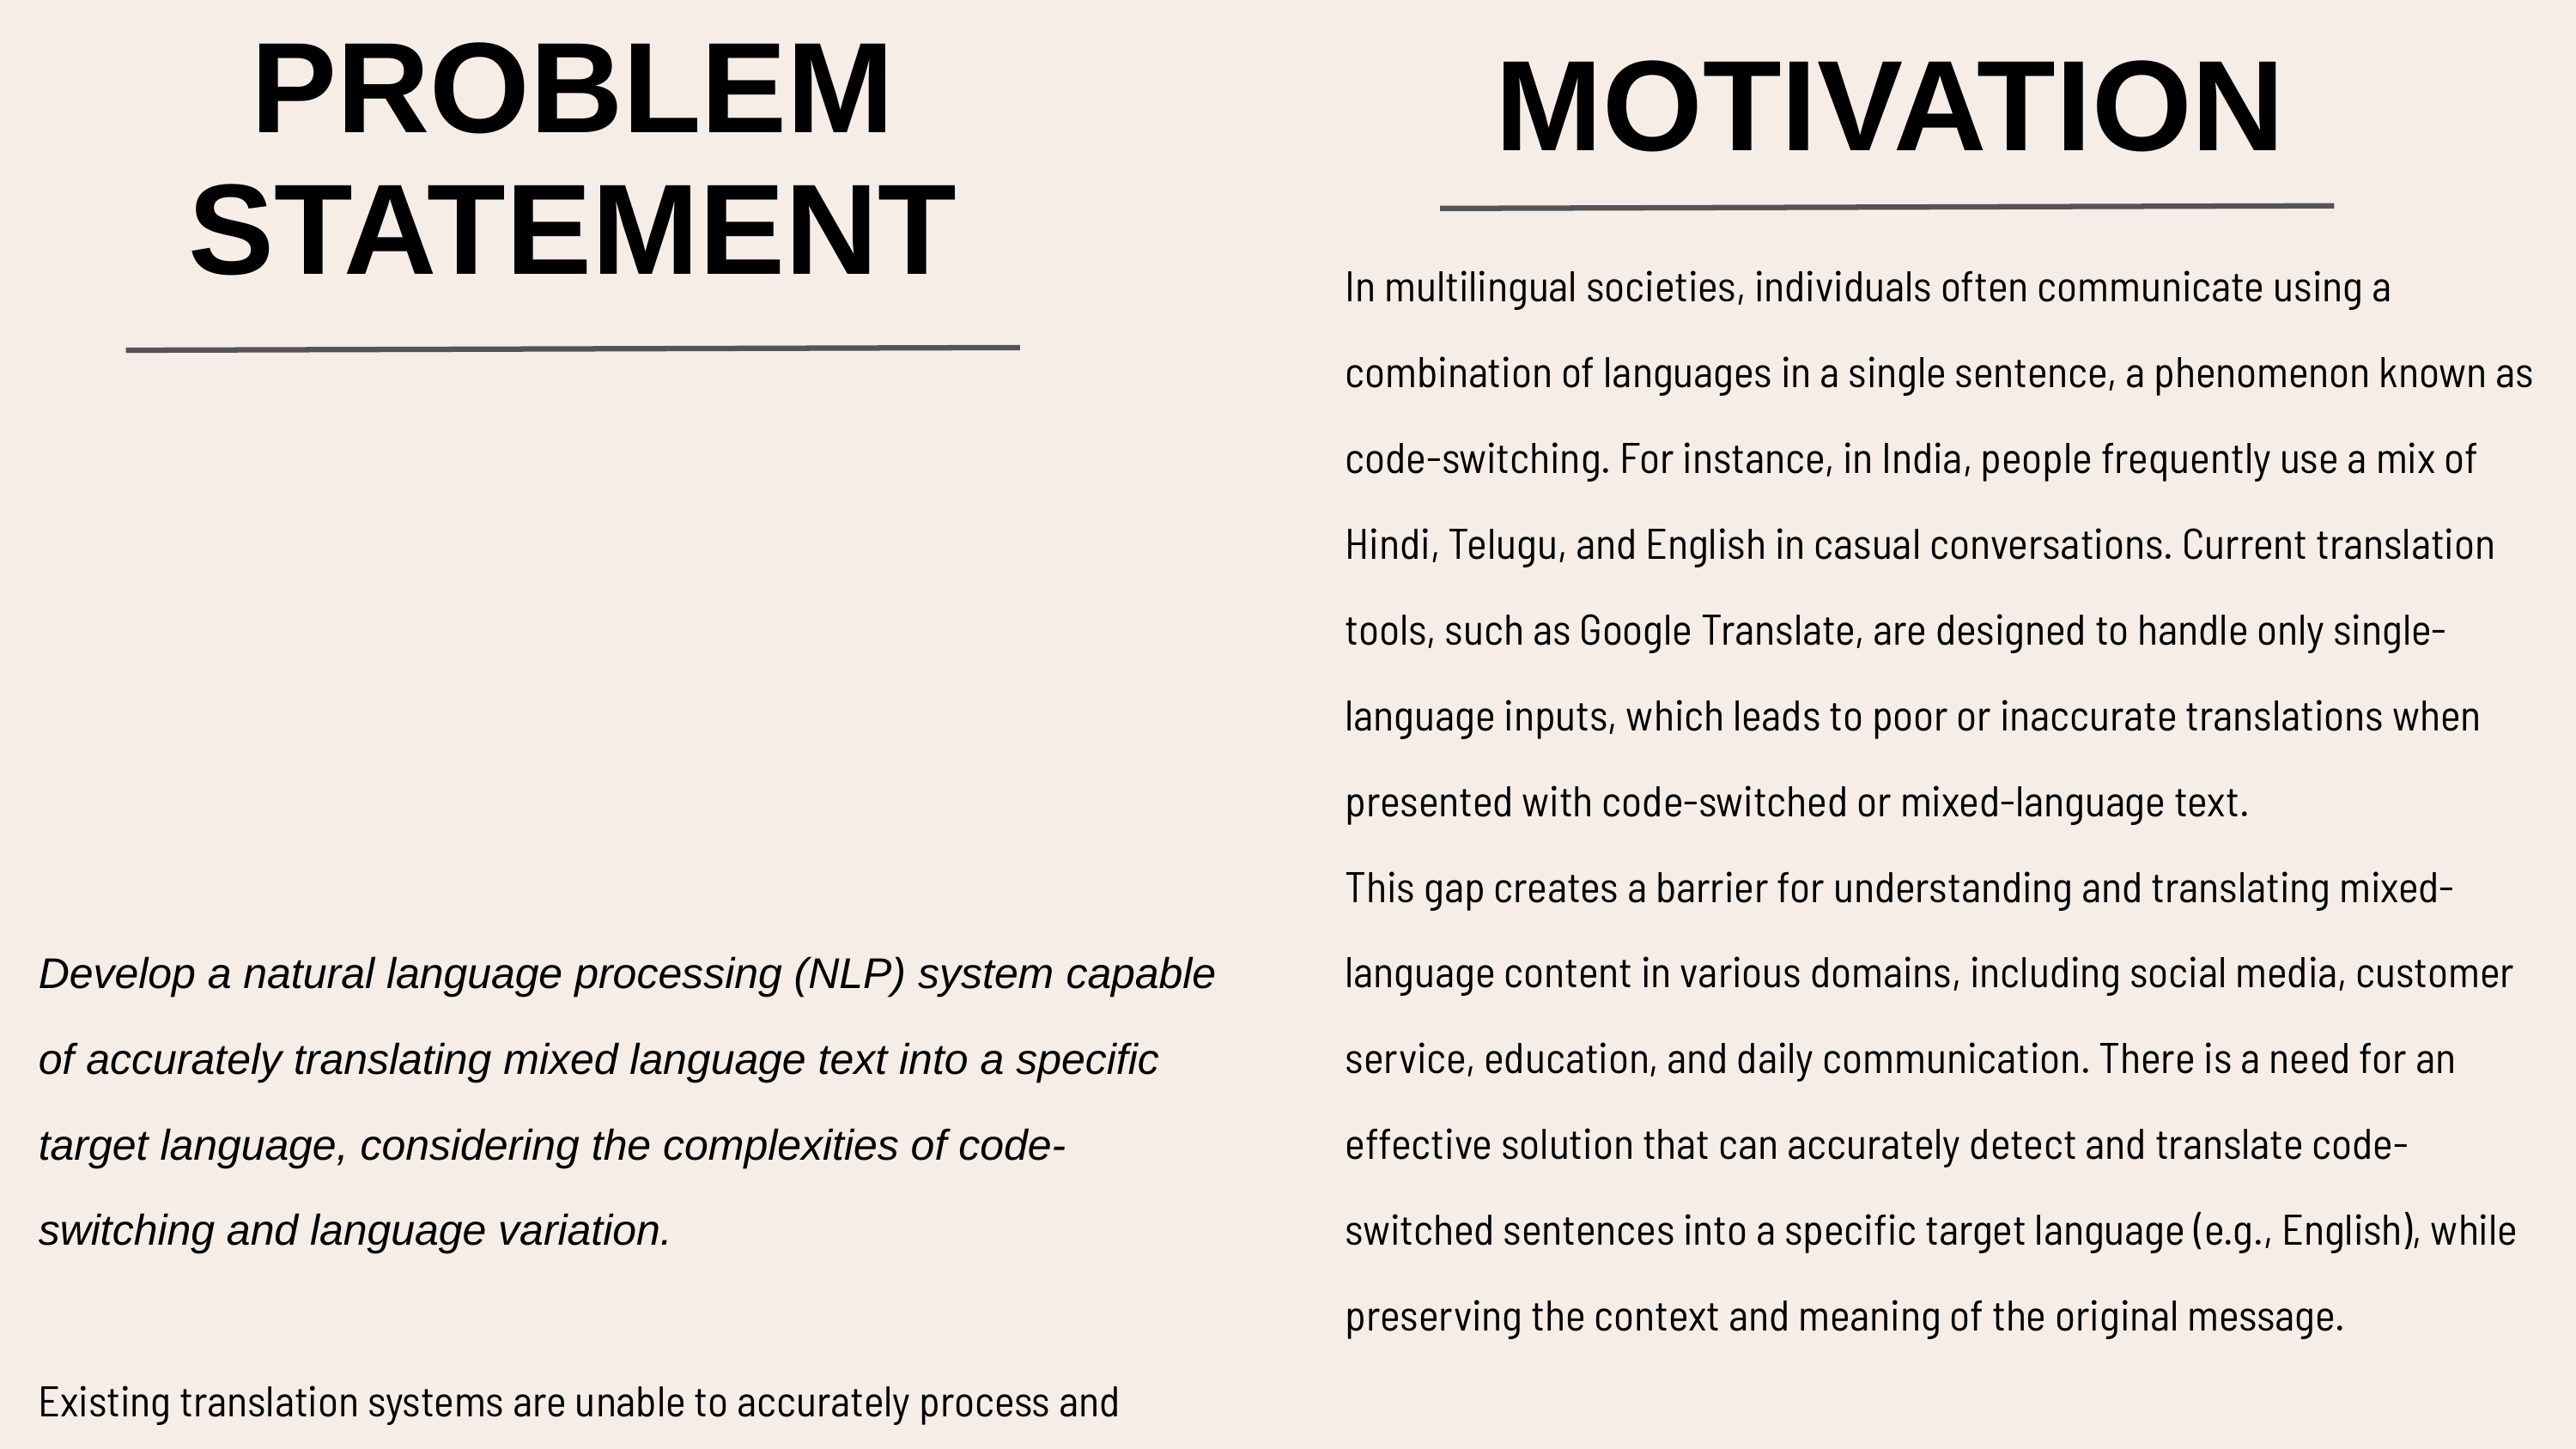

PROBLEM
STATEMENT
MOTIVATION

In multilingual societies, individuals often communicate using a combination of languages in a single sentence, a phenomenon known as code-switching. For instance, in India, people frequently use a mix of Hindi, Telugu, and English in casual conversations. Current translation tools, such as Google Translate, are designed to handle only single-language inputs, which leads to poor or inaccurate translations when presented with code-switched or mixed-language text.
This gap creates a barrier for understanding and translating mixed-language content in various domains, including social media, customer service, education, and daily communication. There is a need for an effective solution that can accurately detect and translate code-switched sentences into a specific target language (e.g., English), while preserving the context and meaning of the original message.

Develop a natural language processing (NLP) system capable of accurately translating mixed language text into a specific target language, considering the complexities of code-switching and language variation.

Existing translation systems are unable to accurately process and translate code-mixed sentences, such as those combining Hindi, Telugu ,other regional langauges and English, into a single target language, resulting in incomplete or incorrect translations and limiting effective communication in multilingual environments.